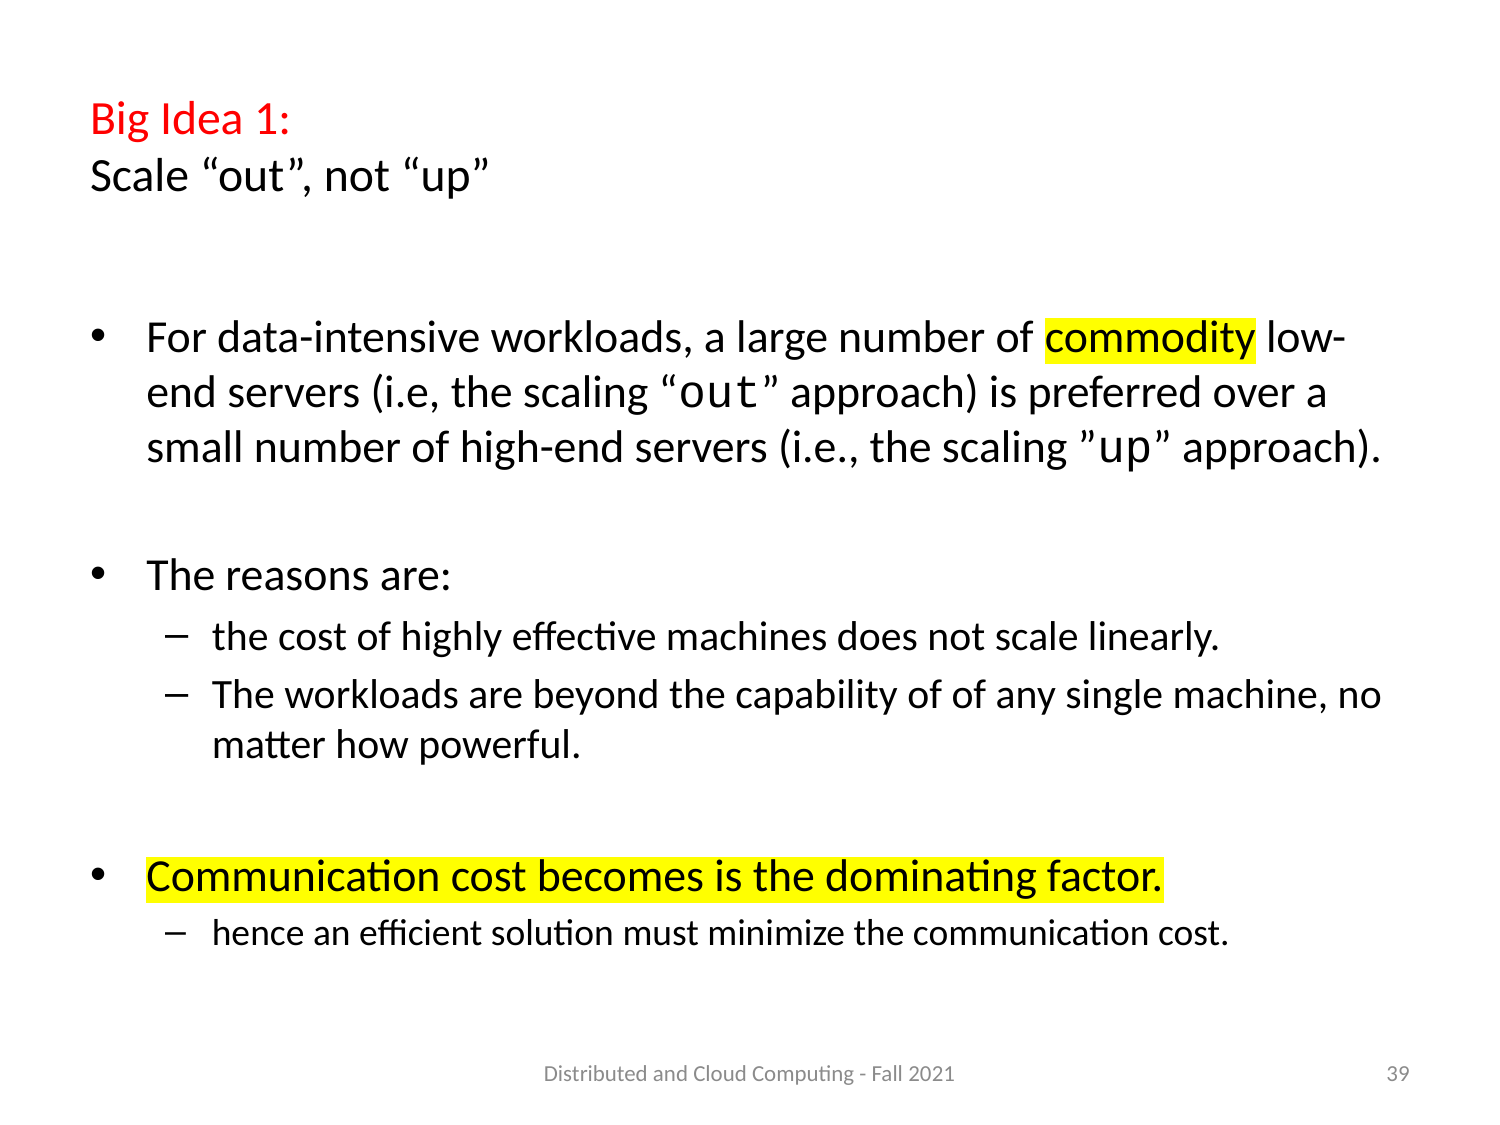

# Big Idea 1: Scale “out”, not “up”
For data-intensive workloads, a large number of commodity low-end servers (i.e, the scaling “out” approach) is preferred over a small number of high-end servers (i.e., the scaling ”up” approach).

The reasons are:
the cost of highly effective machines does not scale linearly.
The workloads are beyond the capability of of any single machine, no matter how powerful.

Communication cost becomes is the dominating factor.
hence an efficient solution must minimize the communication cost.
Distributed and Cloud Computing - Fall 2021
39